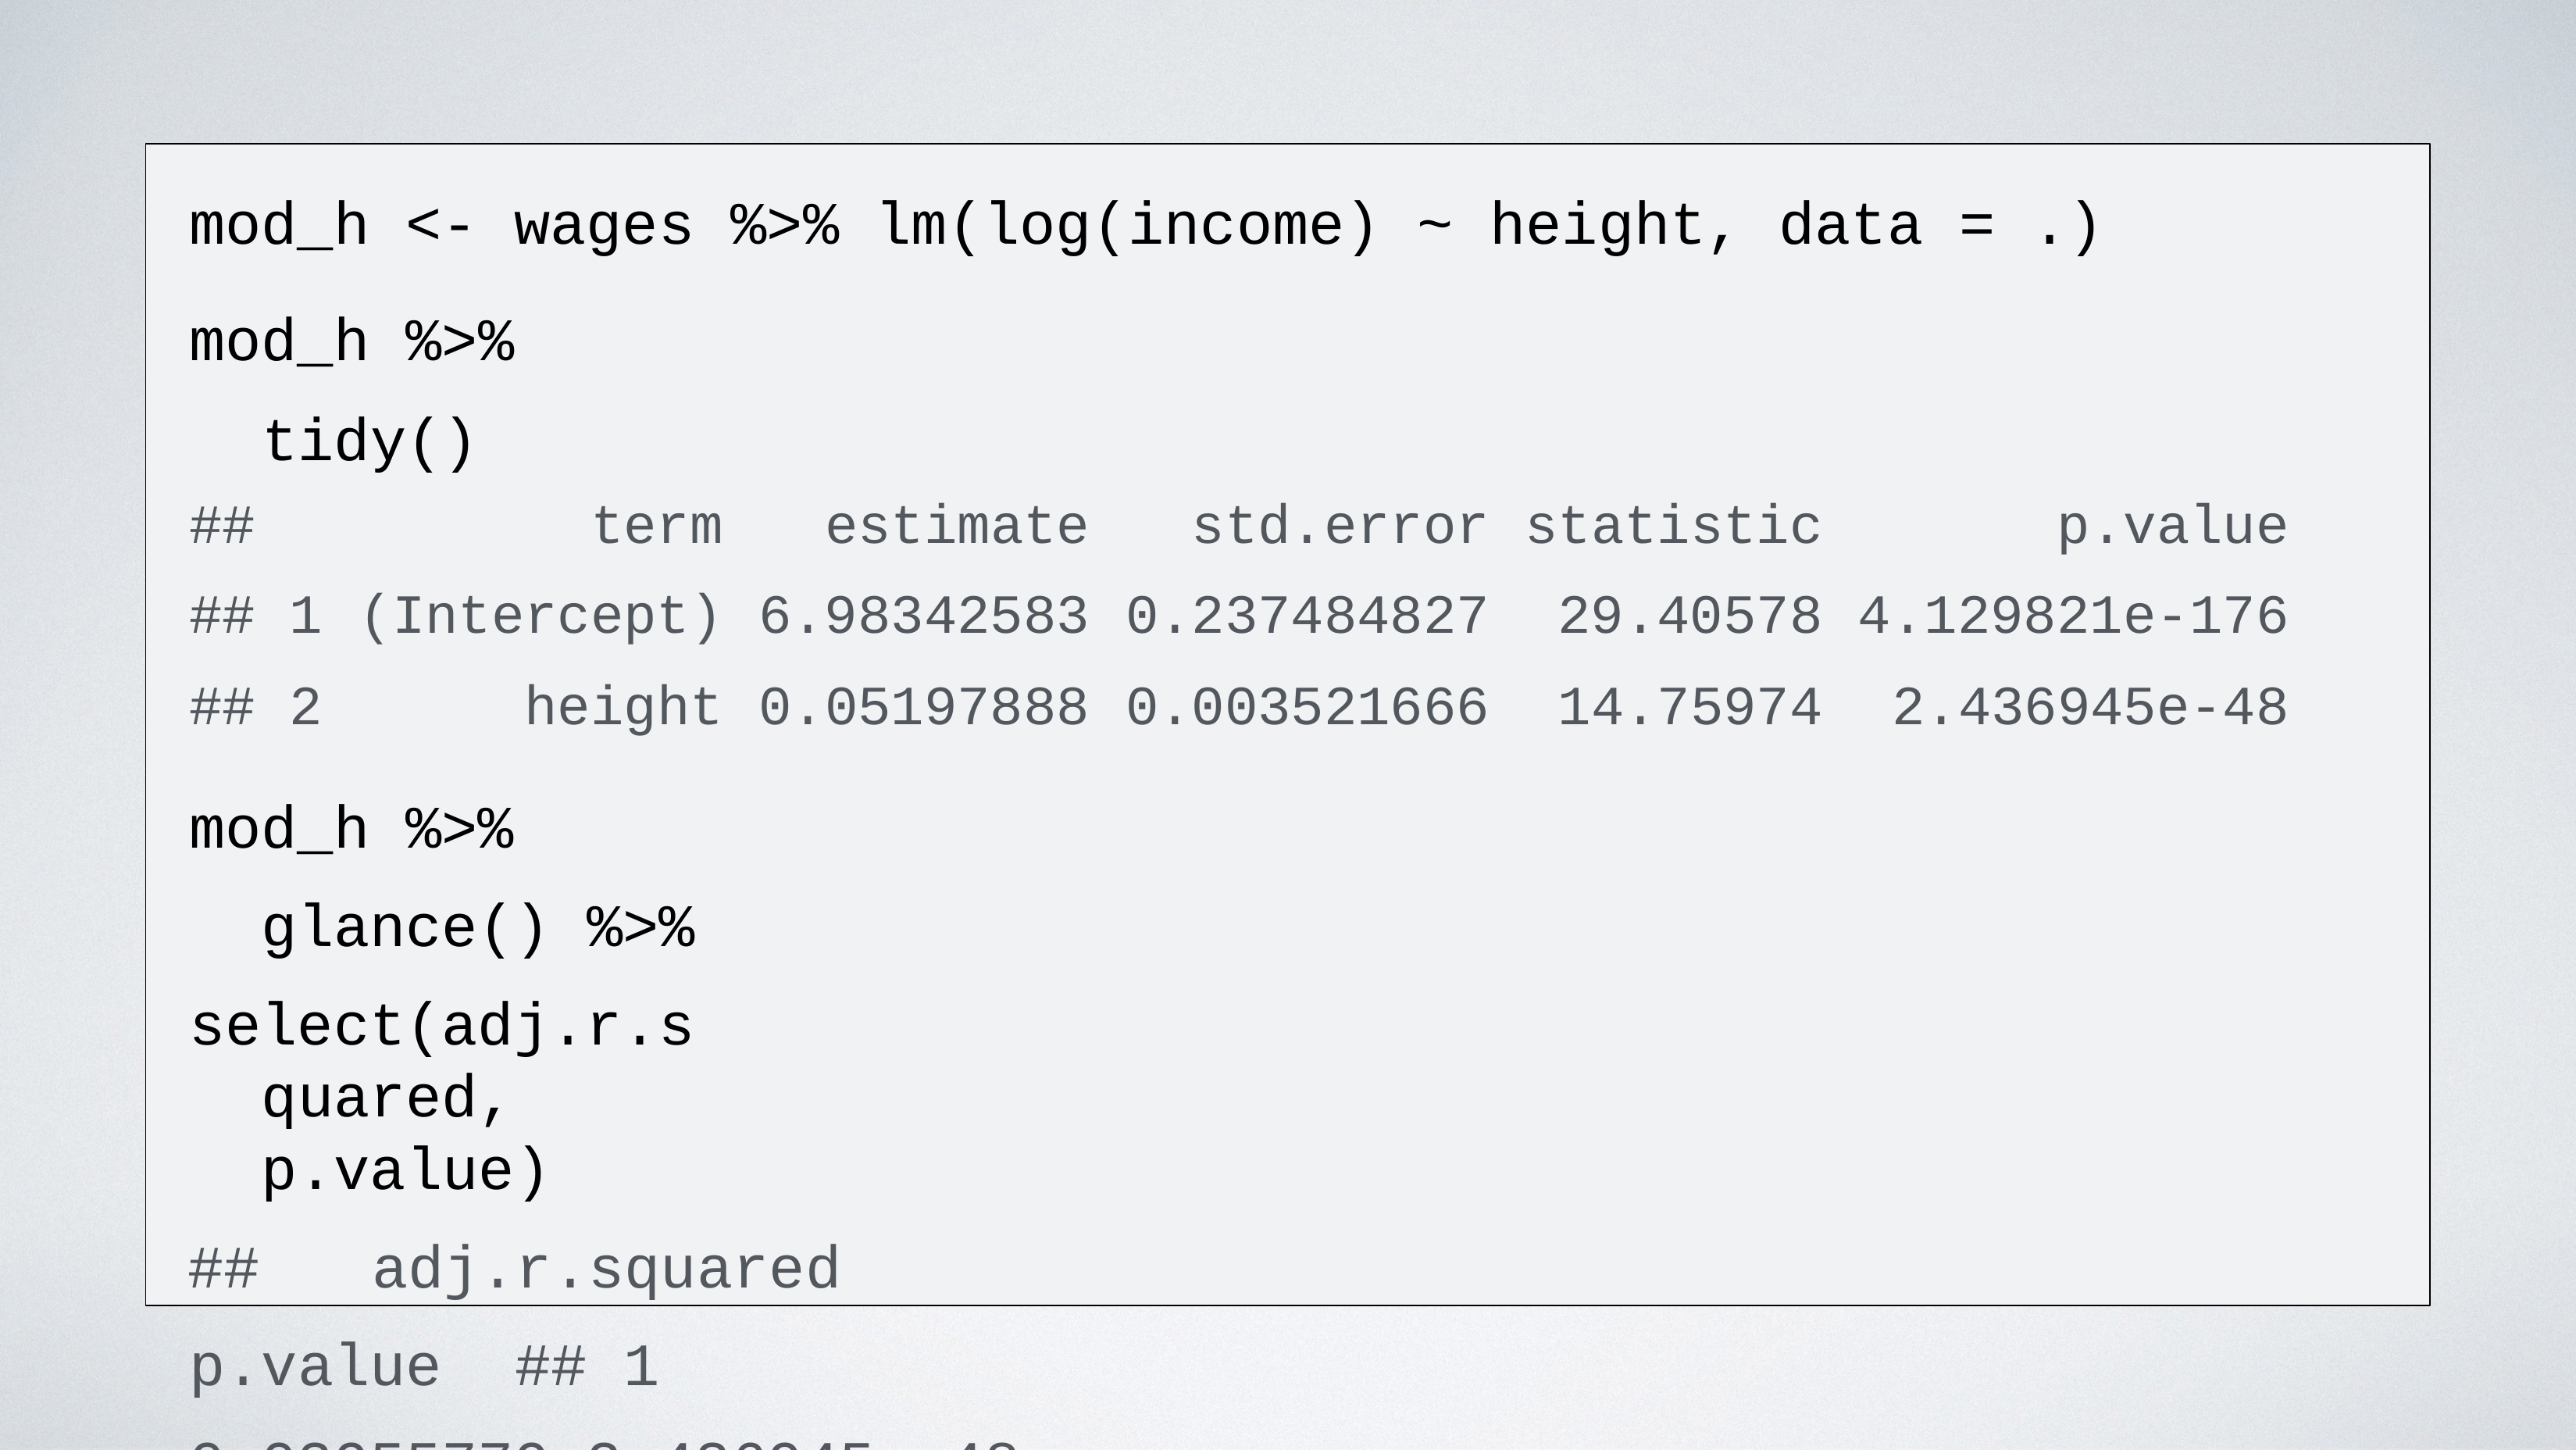

# mod_h <- wages %>% lm(log(income) ~ height, data = .)
mod_h %>%
tidy()
| ## |  | term | estimate | std.error | statistic | p.value |
| --- | --- | --- | --- | --- | --- | --- |
| ## | 1 | (Intercept) | 6.98342583 | 0.237484827 | 29.40578 | 4.129821e-176 |
| ## | 2 | height | 0.05197888 | 0.003521666 | 14.75974 | 2.436945e-48 |
mod_h %>%  glance() %>%
select(adj.r.squared, p.value)
##	adj.r.squared	p.value  ## 1		0.03955779 2.436945e-48

32